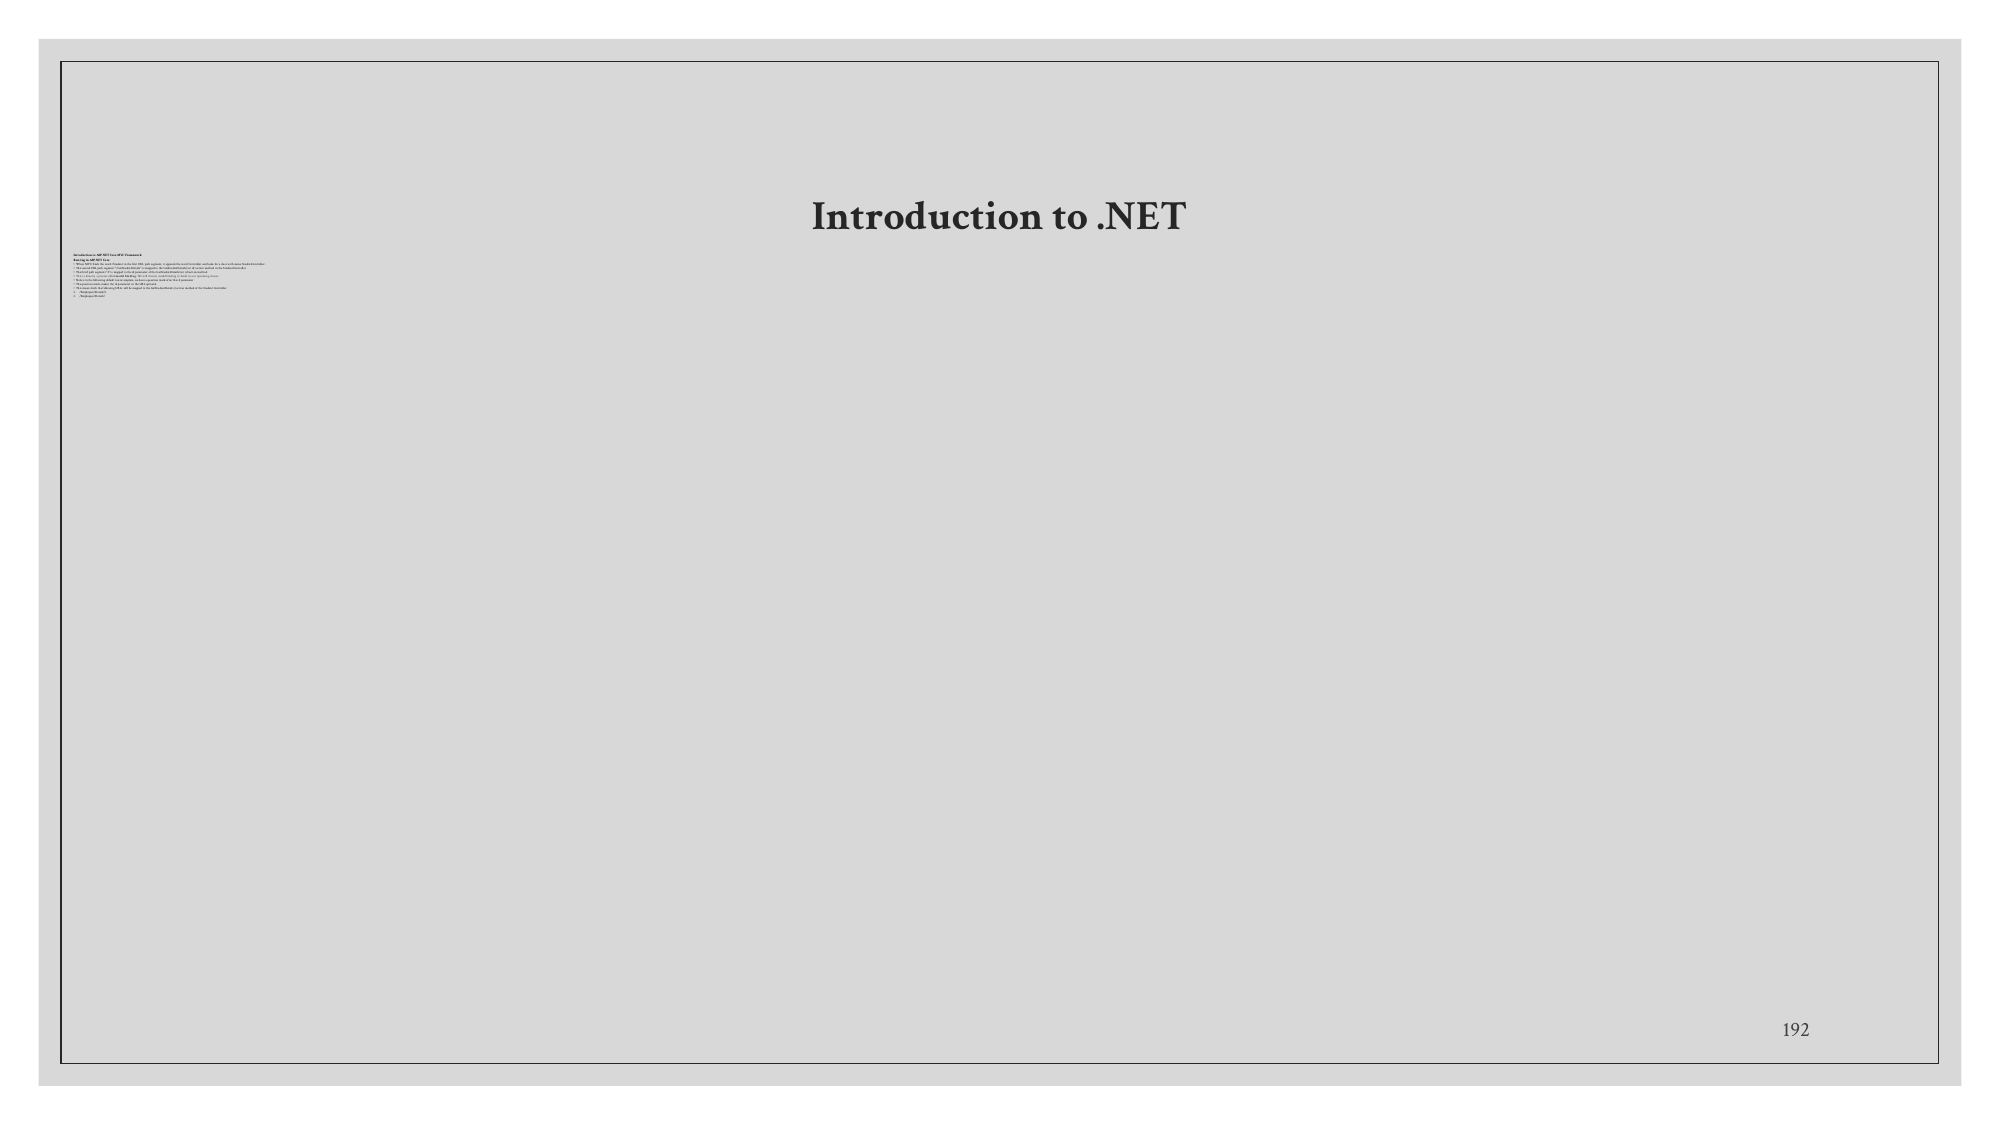

# Introduction to .NET
Introduction to ASP.NET Core MVC Framework
Routing in ASP.NET Core
When MVC finds the word /Student in the first URL path segment, it appends the word Controller and looks for a class with name StudentController.
The second URL path segment "/GetStudentDetails" is mapped to the GetStudentDetails(int id) action method in the StudentController
The third path segment “2" is mapped to the id parameter of the GetStudentDetails(int id) action method
This is done by a process called model binding. We will discuss model binding in detail in our upcoming classes
Notice in the following default route template, we have a question mark after the id parameter
The question mark, makes the id parameter in the URL optional
This means both the following URLs will be mapped to the GetStudentDetails() action method of the Student Controller
/Employees/Details/1
/Employees/Details/

192